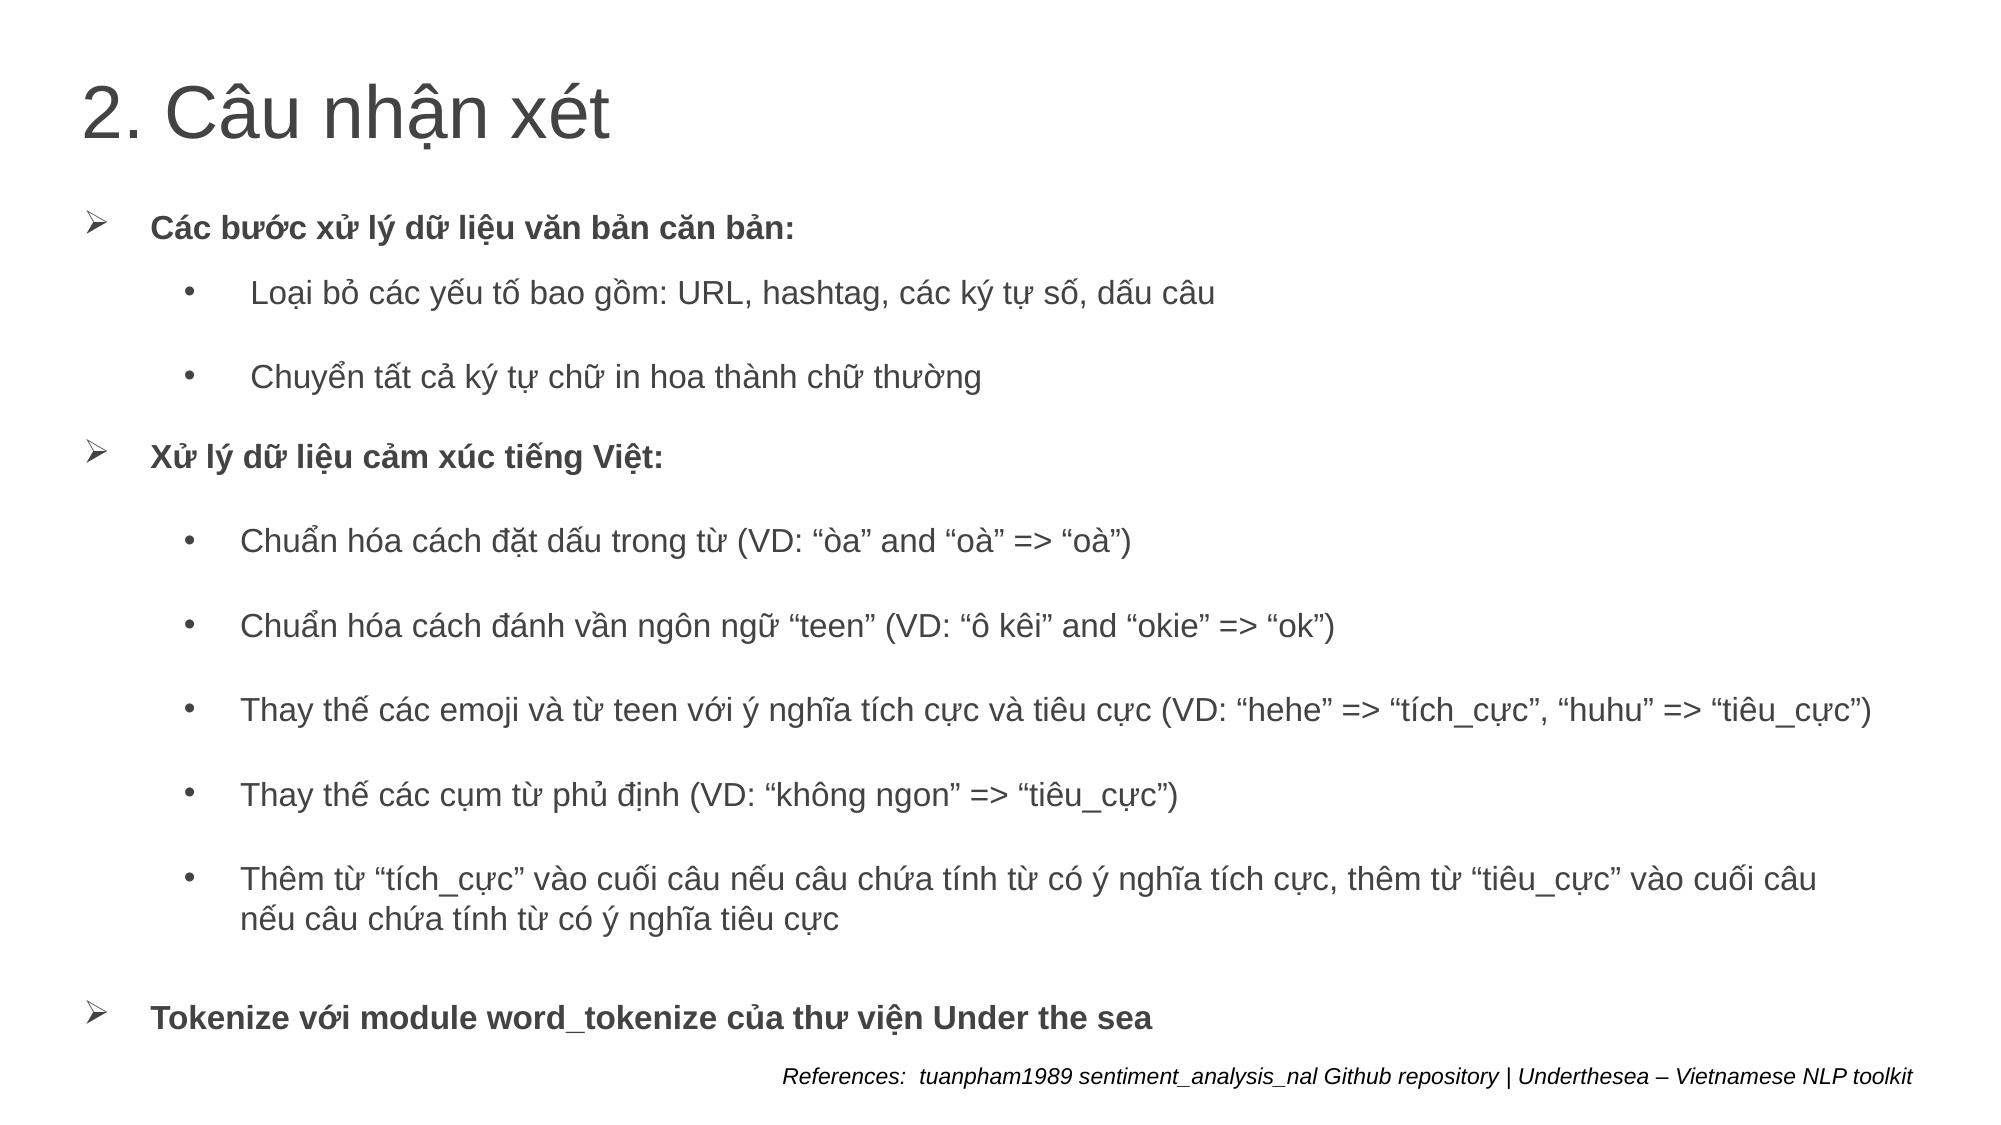

# 2. Câu nhận xét
Các bước xử lý dữ liệu văn bản căn bản:
Loại bỏ các yếu tố bao gồm: URL, hashtag, các ký tự số, dấu câu
Chuyển tất cả ký tự chữ in hoa thành chữ thường

Xử lý dữ liệu cảm xúc tiếng Việt:
Chuẩn hóa cách đặt dấu trong từ (VD: “òa” and “oà” => “oà”)
Chuẩn hóa cách đánh vần ngôn ngữ “teen” (VD: “ô kêi” and “okie” => “ok”)
Thay thế các emoji và từ teen với ý nghĩa tích cực và tiêu cực (VD: “hehe” => “tích_cực”, “huhu” => “tiêu_cực”)
Thay thế các cụm từ phủ định (VD: “không ngon” => “tiêu_cực”)
Thêm từ “tích_cực” vào cuối câu nếu câu chứa tính từ có ý nghĩa tích cực, thêm từ “tiêu_cực” vào cuối câu nếu câu chứa tính từ có ý nghĩa tiêu cực
Tokenize với module word_tokenize của thư viện Under the sea
References:  tuanpham1989 sentiment_analysis_nal Github repository | Underthesea – Vietnamese NLP toolkit